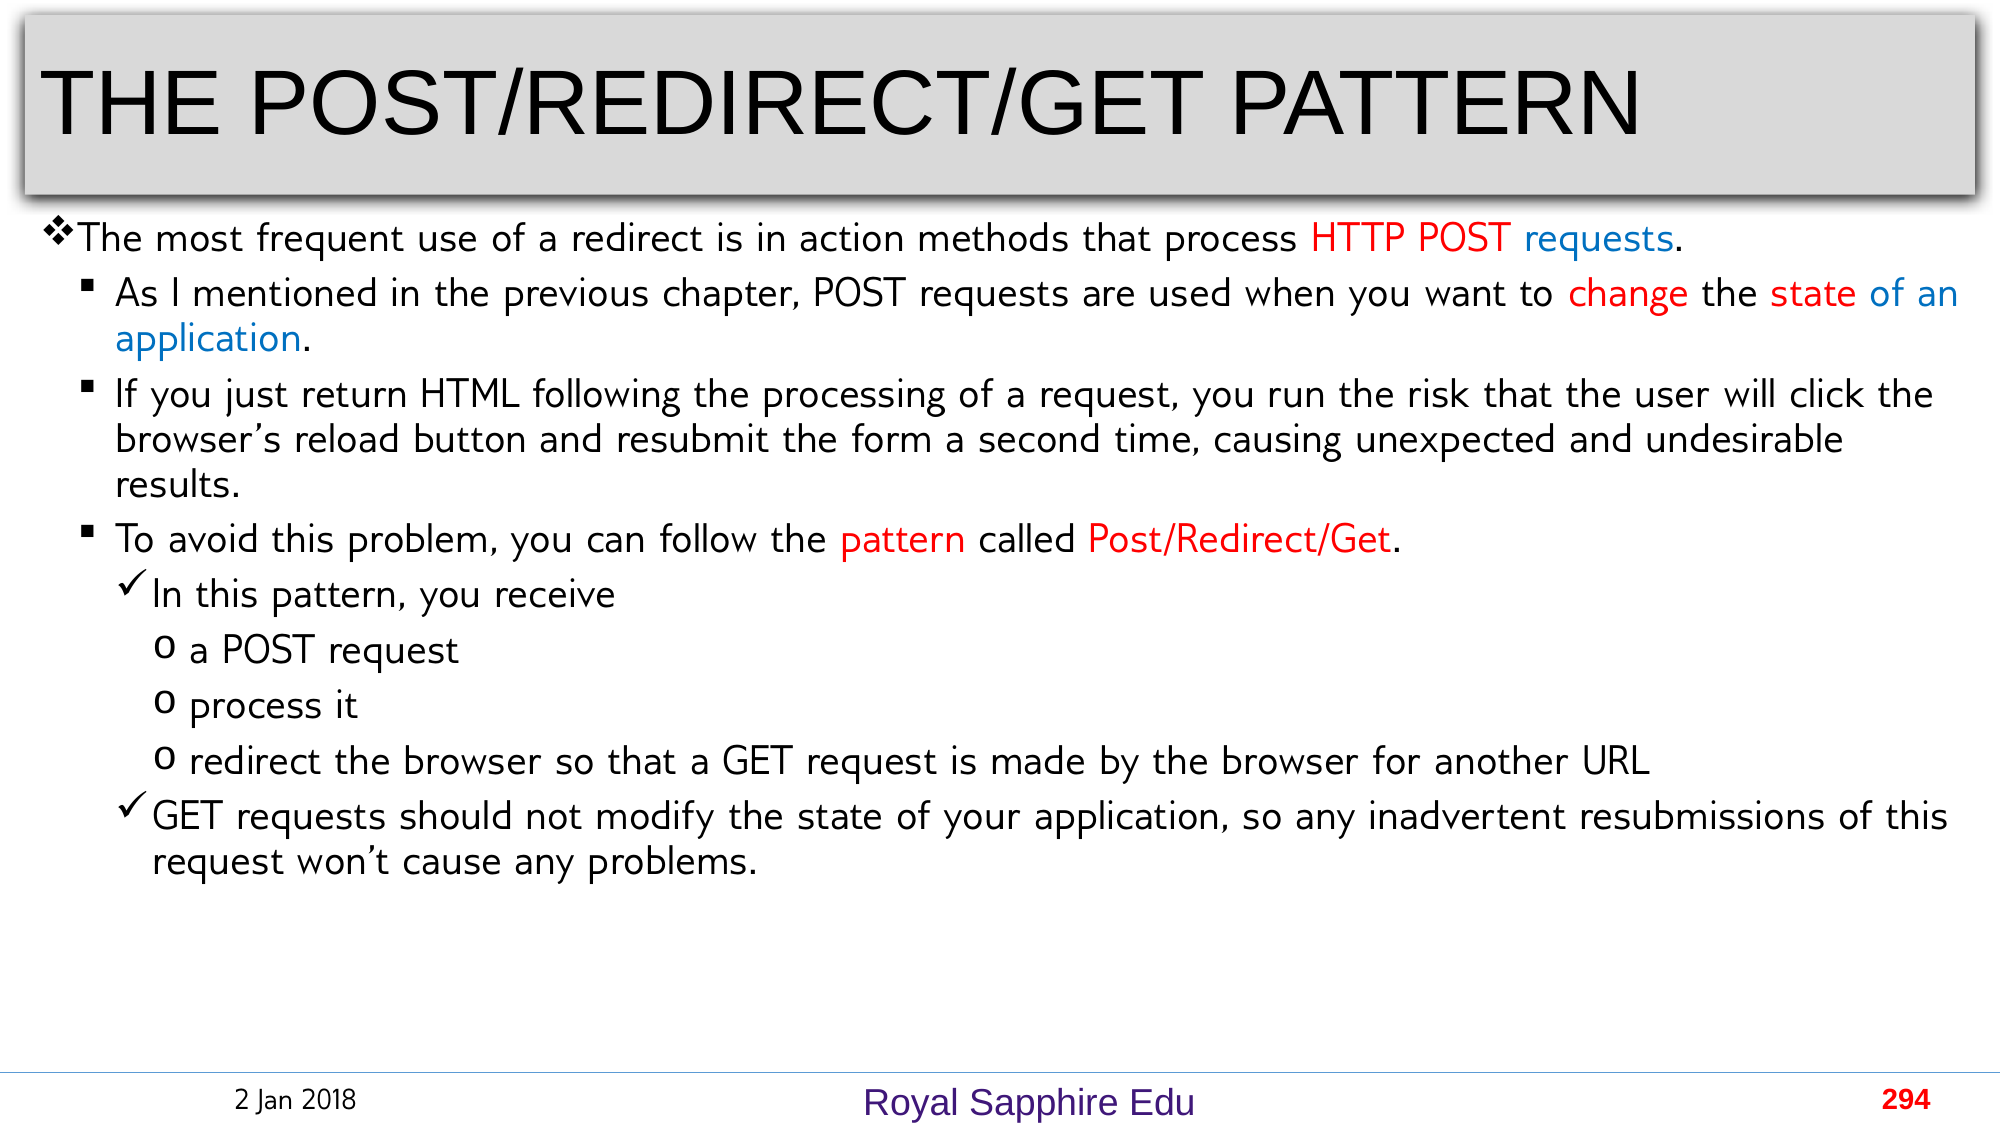

# THE POST/REDIRECT/GET PATTERN
The most frequent use of a redirect is in action methods that process HTTP POST requests.
As I mentioned in the previous chapter, POST requests are used when you want to change the state of an application.
If you just return HTML following the processing of a request, you run the risk that the user will click the browser’s reload button and resubmit the form a second time, causing unexpected and undesirable results.
To avoid this problem, you can follow the pattern called Post/Redirect/Get.
In this pattern, you receive
a POST request
process it
redirect the browser so that a GET request is made by the browser for another URL
GET requests should not modify the state of your application, so any inadvertent resubmissions of this request won’t cause any problems.
2 Jan 2018
294